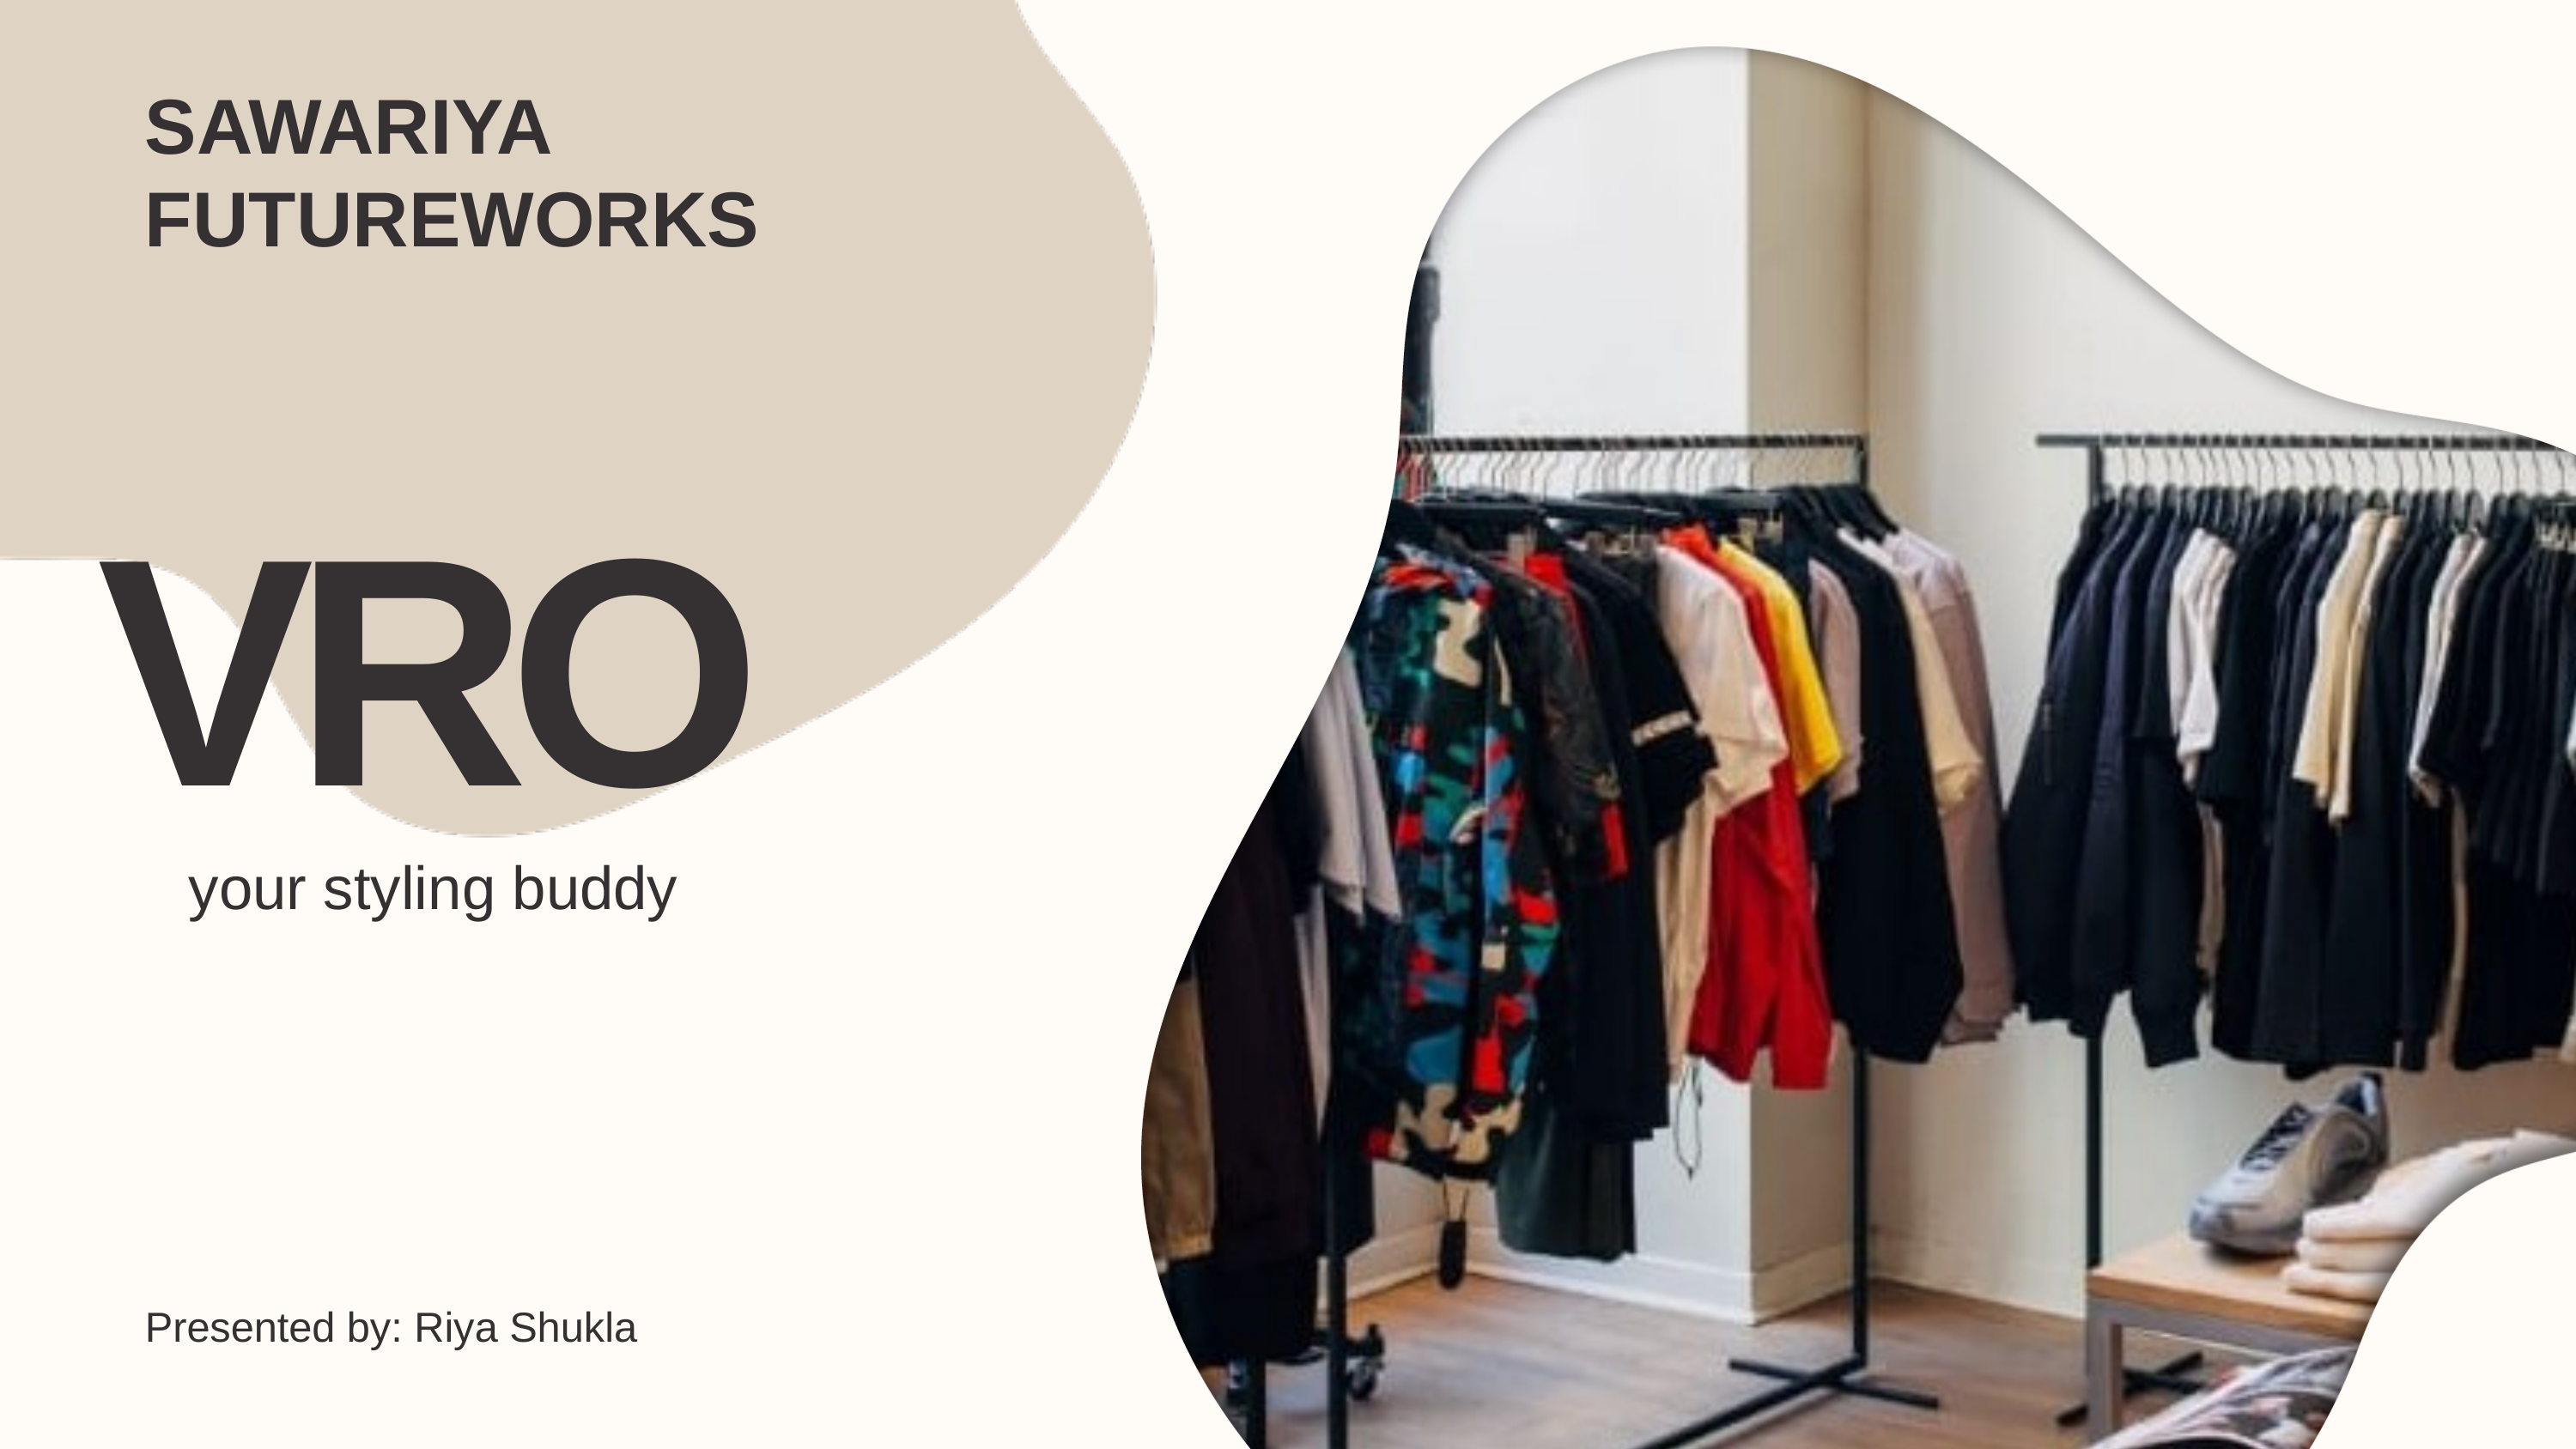

SAWARIYA
FUTUREWORKS
VRO
your styling buddy
Presented by: Riya Shukla